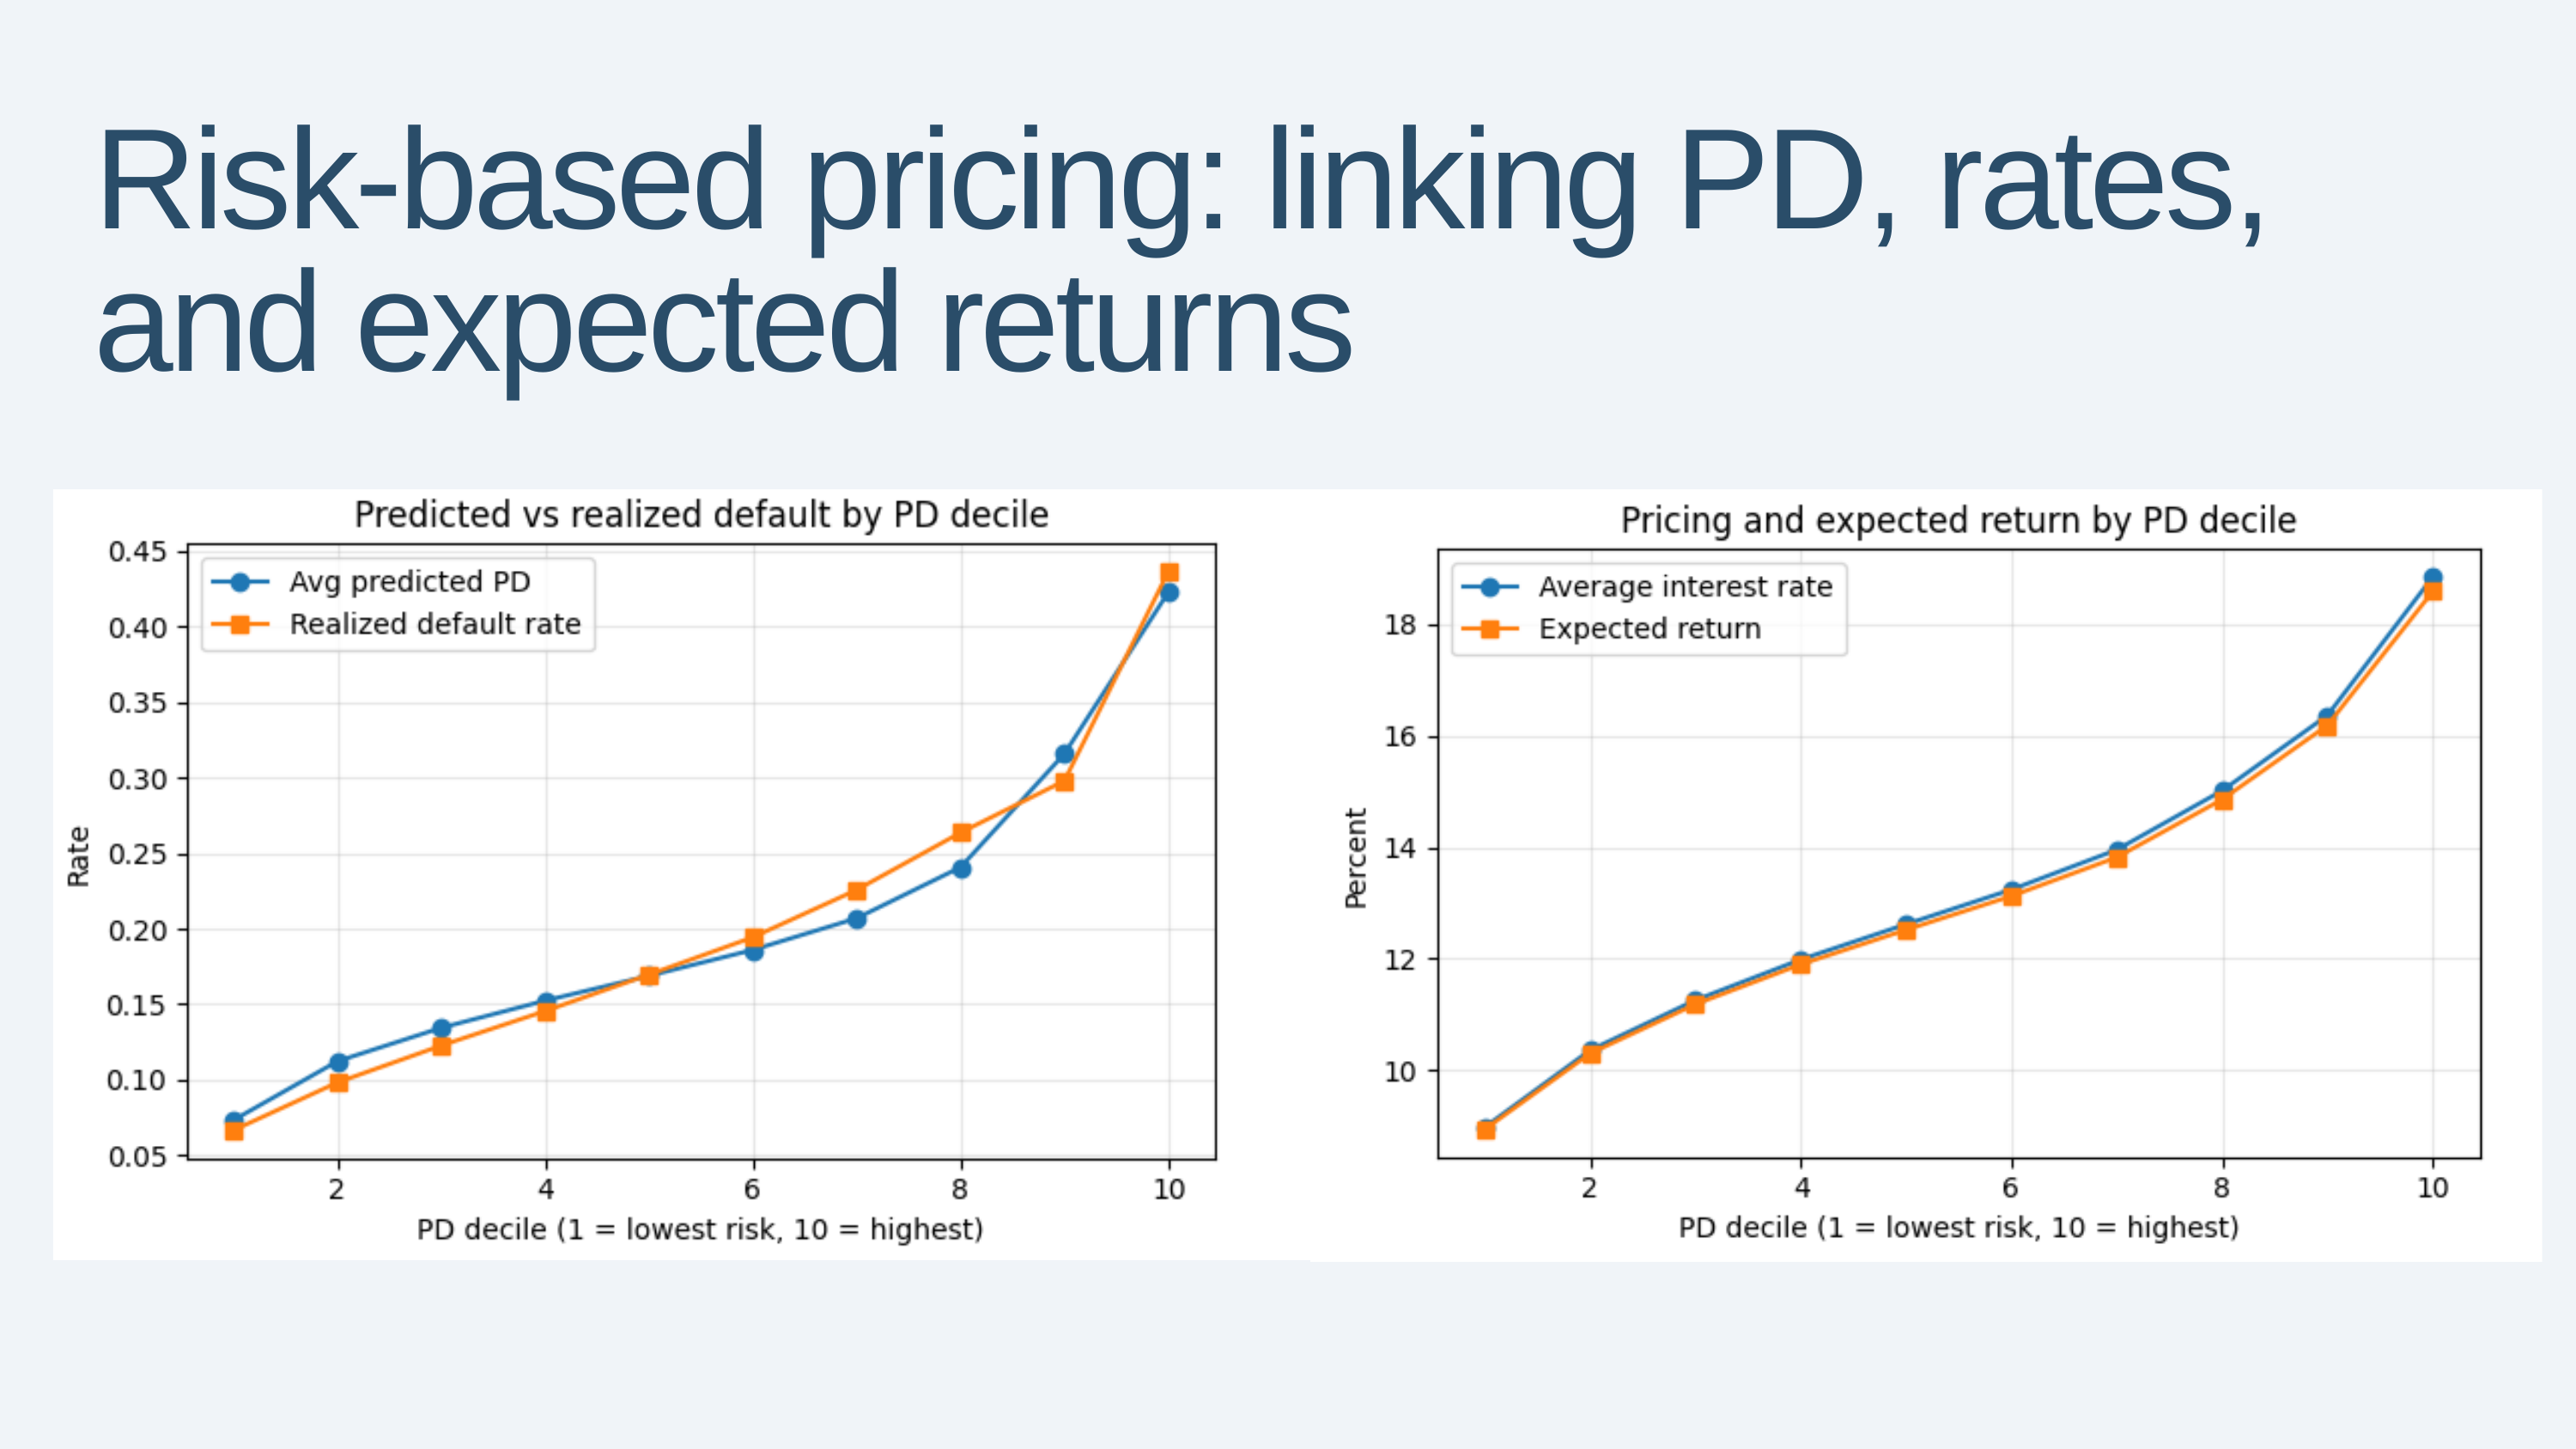

Risk‑based pricing: linking PD, rates, and expected returns